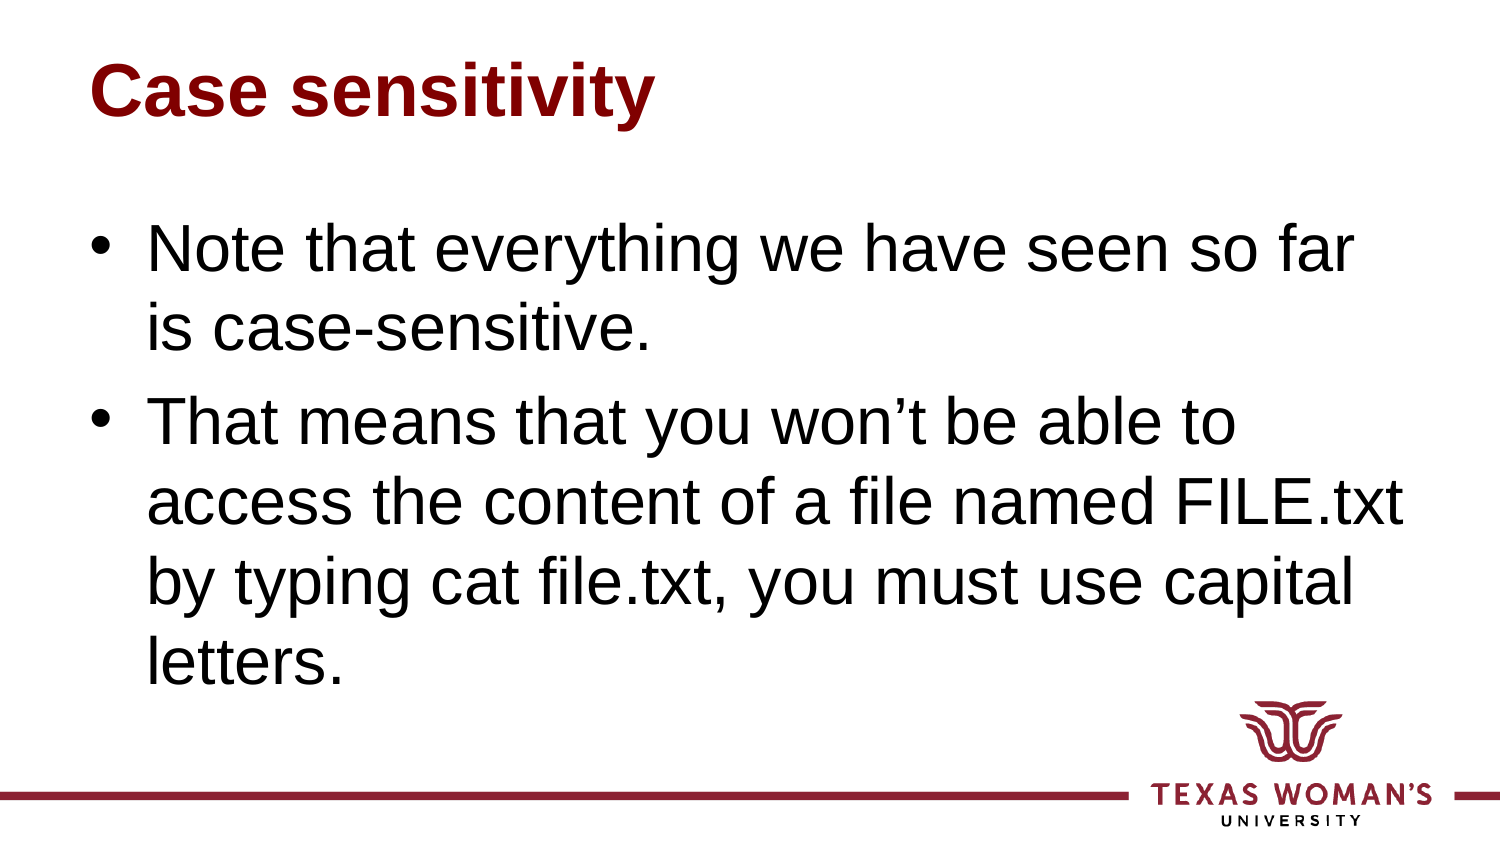

# Case sensitivity
Note that everything we have seen so far is case-sensitive.
That means that you won’t be able to access the content of a file named FILE.txt by typing cat file.txt, you must use capital letters.